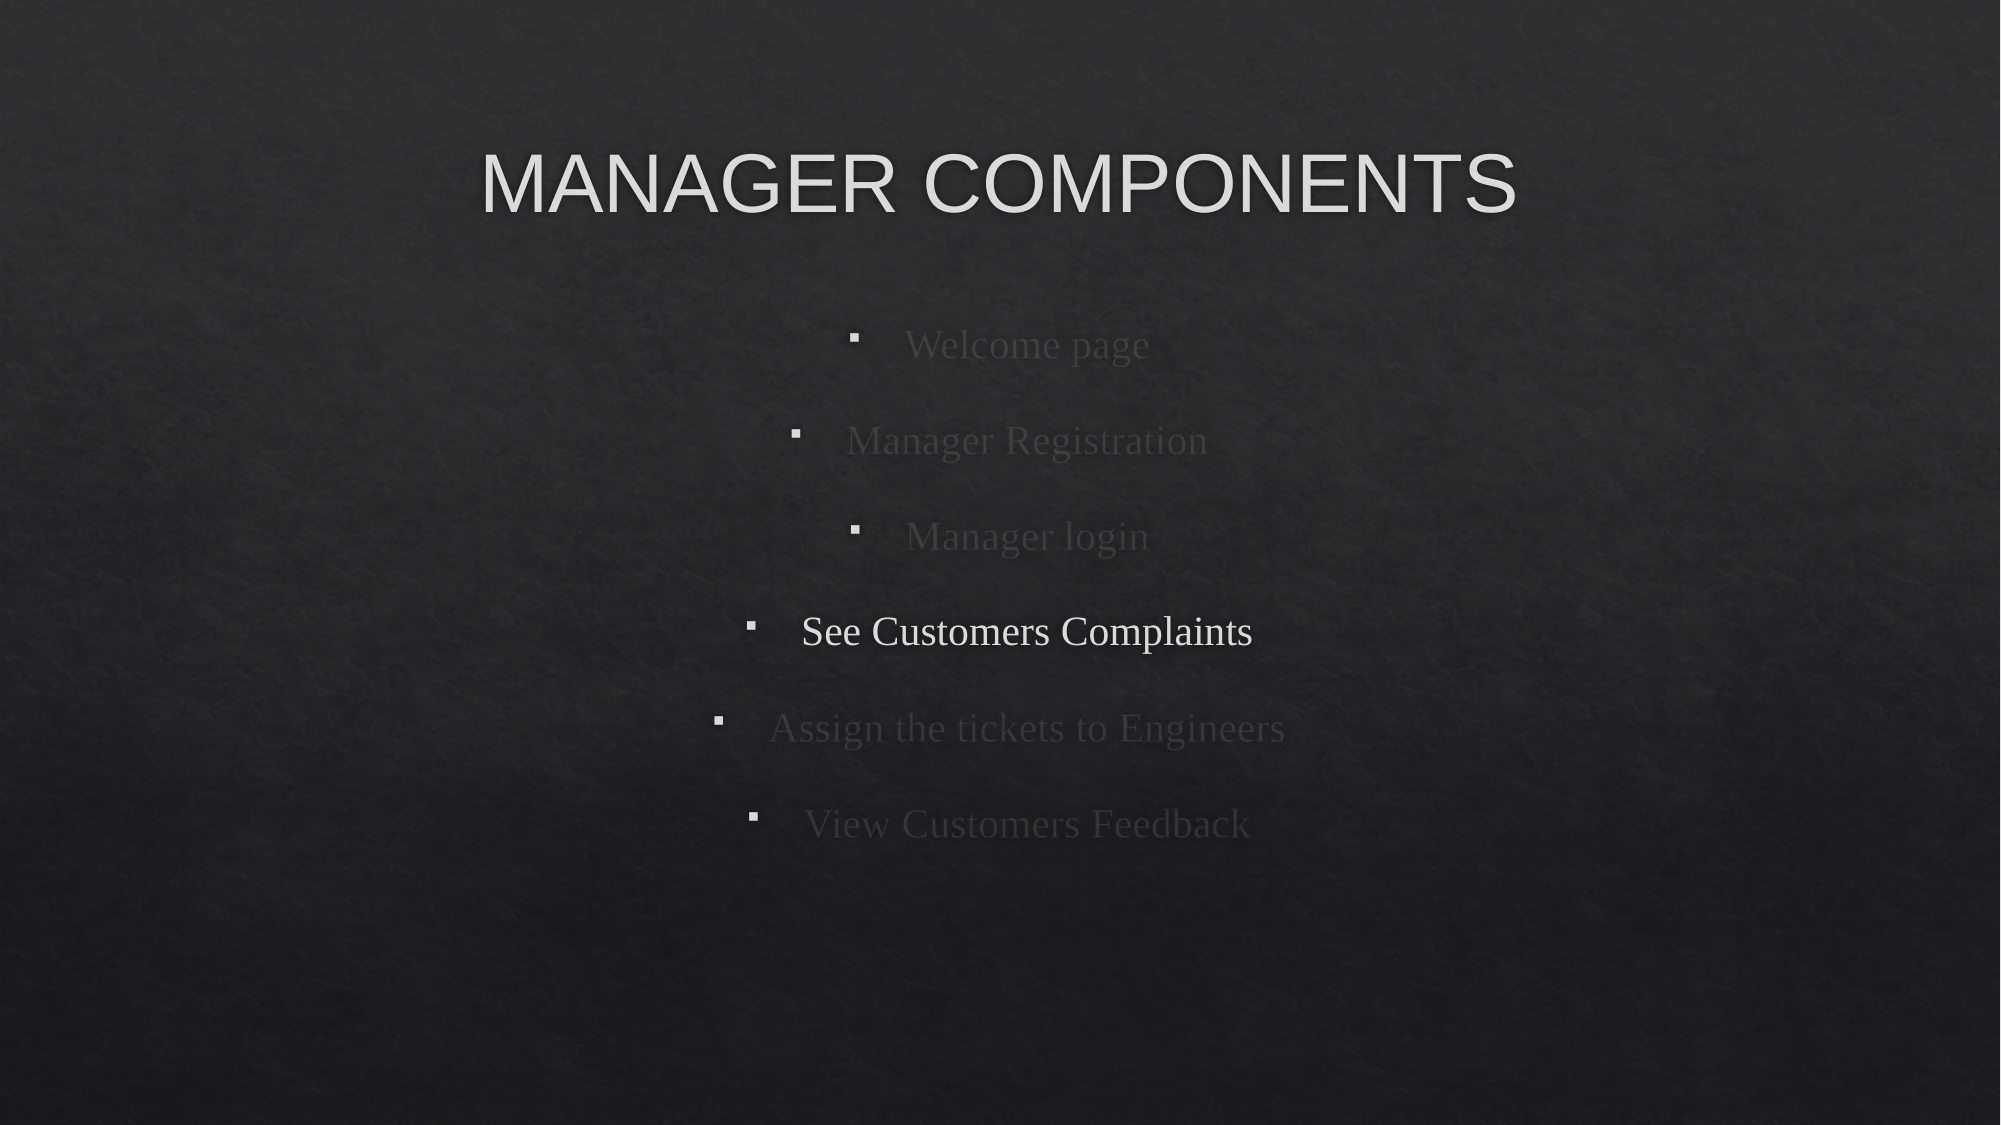

# MANAGER COMPONENTS
Welcome page
Manager Registration
Manager login
See Customers Complaints
Assign the tickets to Engineers
View Customers Feedback